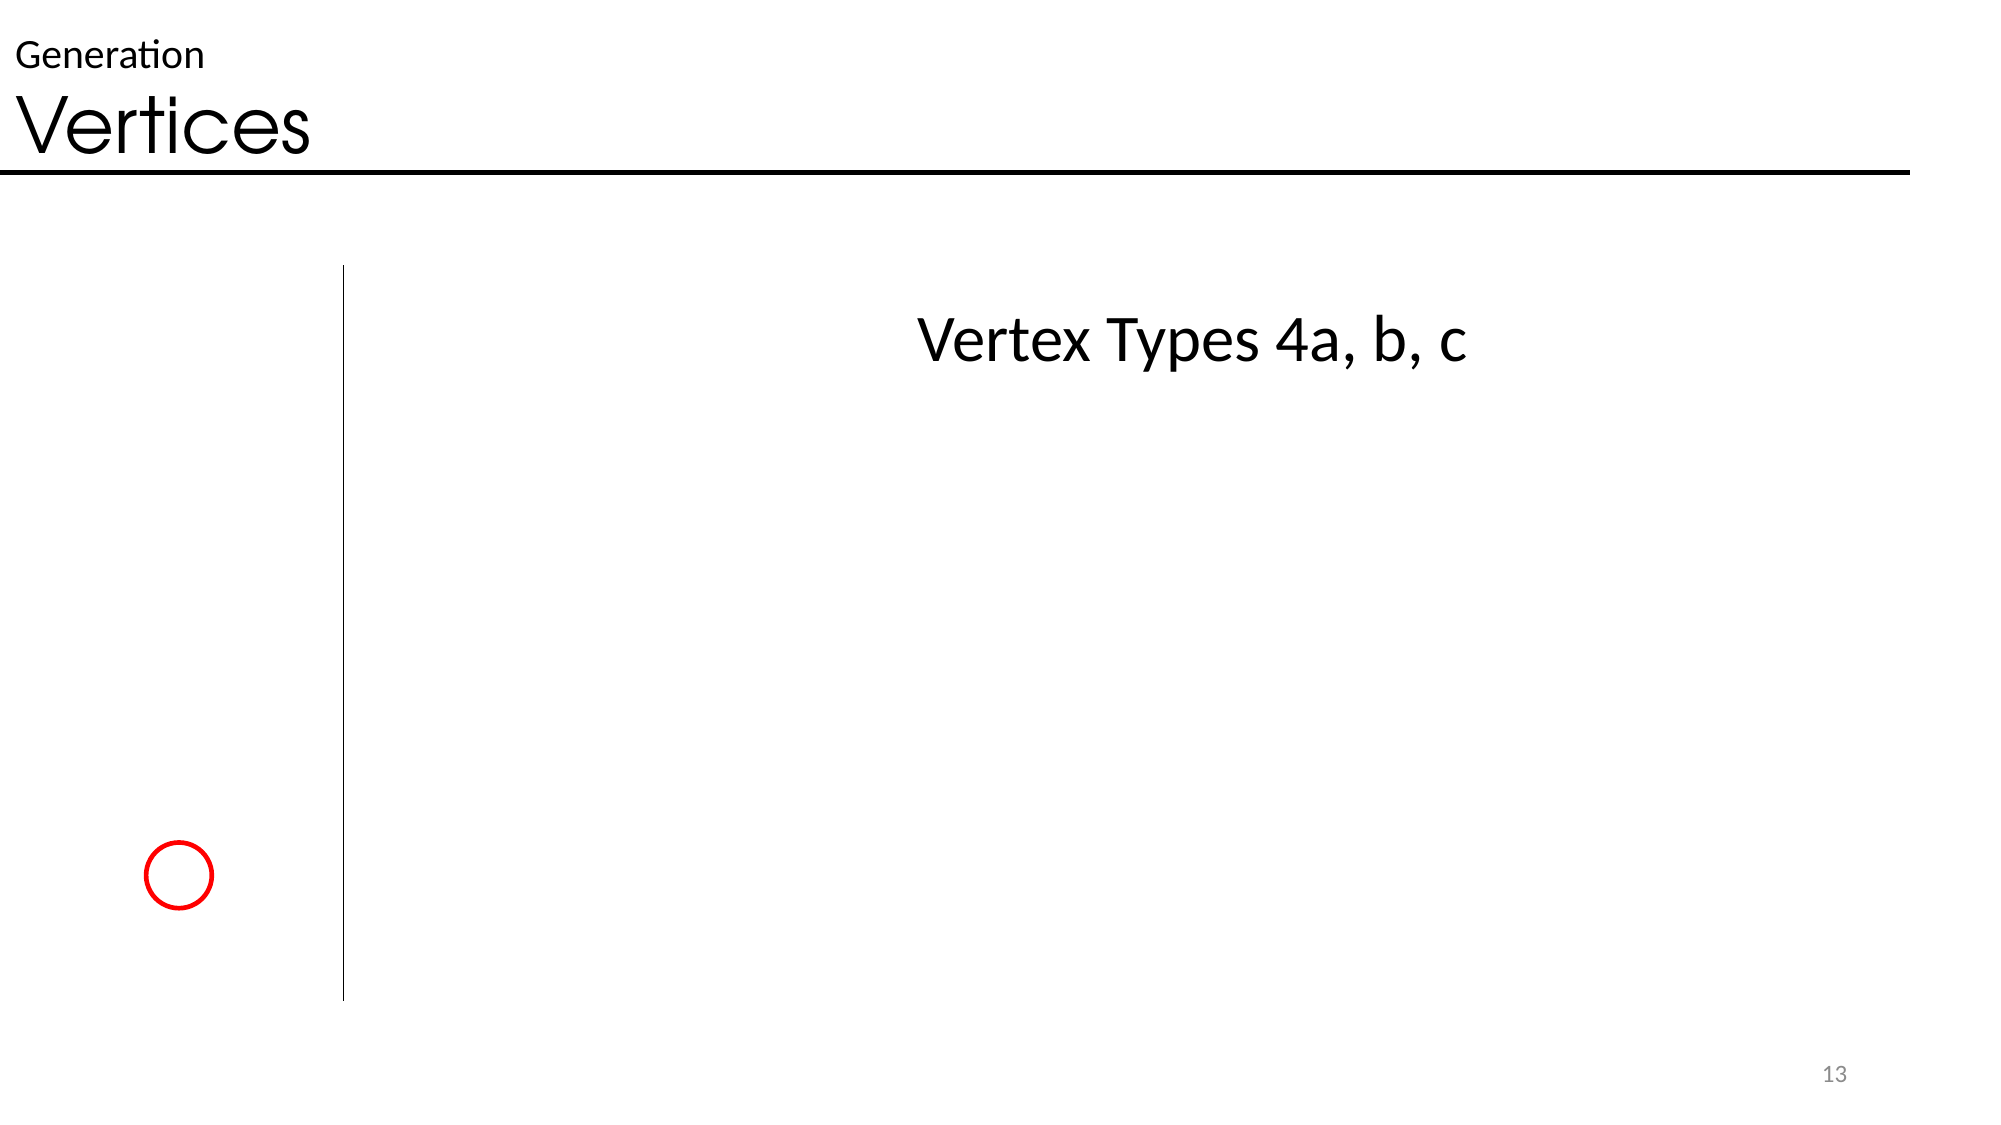

Generation
Vertices
Vertex Types 4a, b, c

13